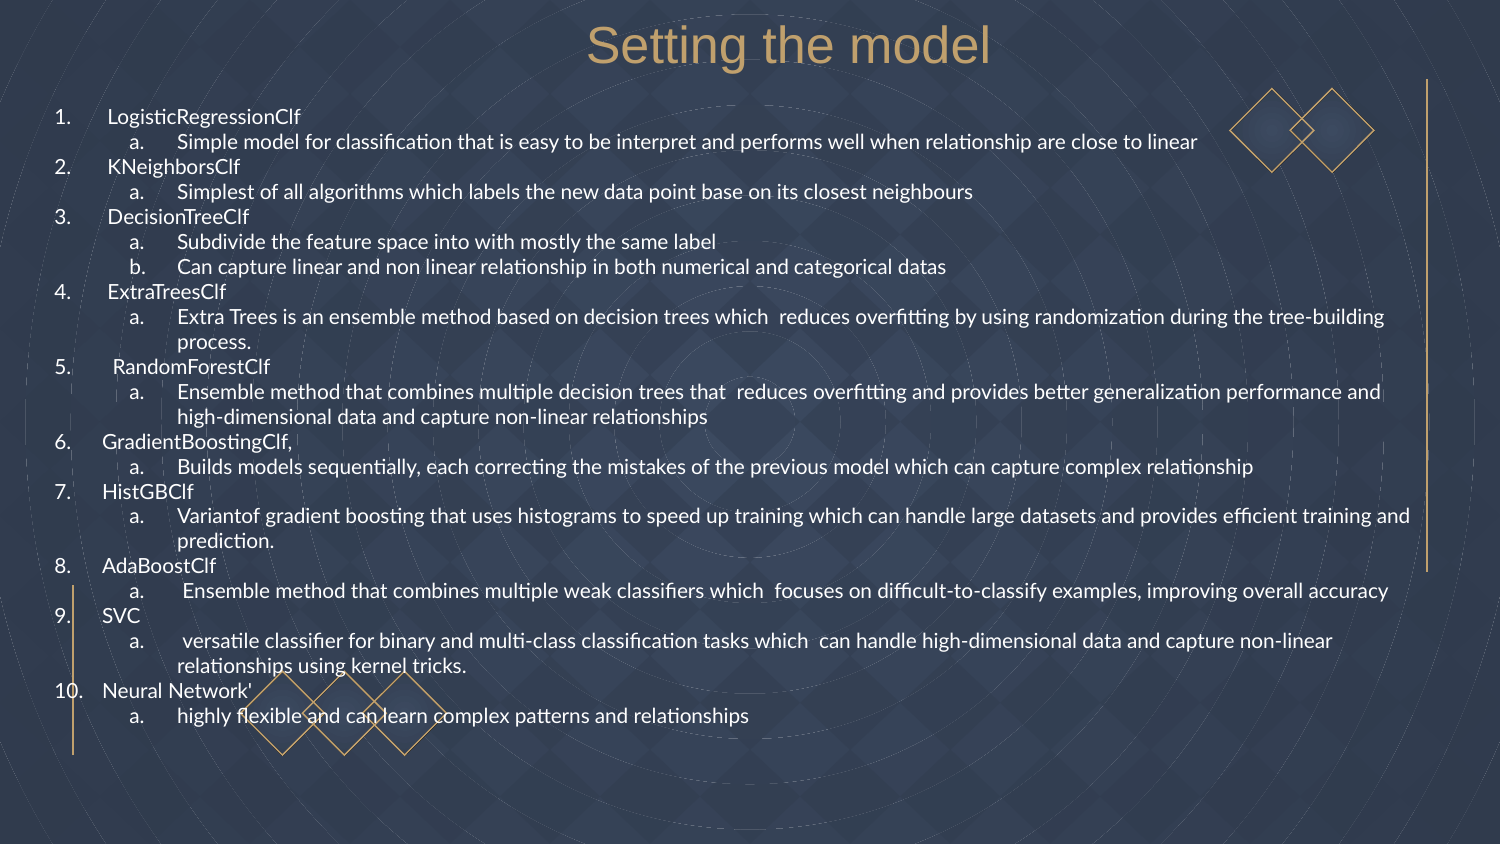

# Setting the model
 LogisticRegressionClf
Simple model for classification that is easy to be interpret and performs well when relationship are close to linear
 KNeighborsClf
Simplest of all algorithms which labels the new data point base on its closest neighbours
 DecisionTreeClf
Subdivide the feature space into with mostly the same label
Can capture linear and non linear relationship in both numerical and categorical datas
 ExtraTreesClf
Extra Trees is an ensemble method based on decision trees which  reduces overfitting by using randomization during the tree-building process.
  RandomForestClf
Ensemble method that combines multiple decision trees that  reduces overfitting and provides better generalization performance and high-dimensional data and capture non-linear relationships
GradientBoostingClf,
Builds models sequentially, each correcting the mistakes of the previous model which can capture complex relationship
HistGBClf
Variantof gradient boosting that uses histograms to speed up training which can handle large datasets and provides efficient training and prediction.
AdaBoostClf
 Ensemble method that combines multiple weak classifiers which  focuses on difficult-to-classify examples, improving overall accuracy
SVC
 versatile classifier for binary and multi-class classification tasks which  can handle high-dimensional data and capture non-linear relationships using kernel tricks.
Neural Network'
highly flexible and can learn complex patterns and relationships